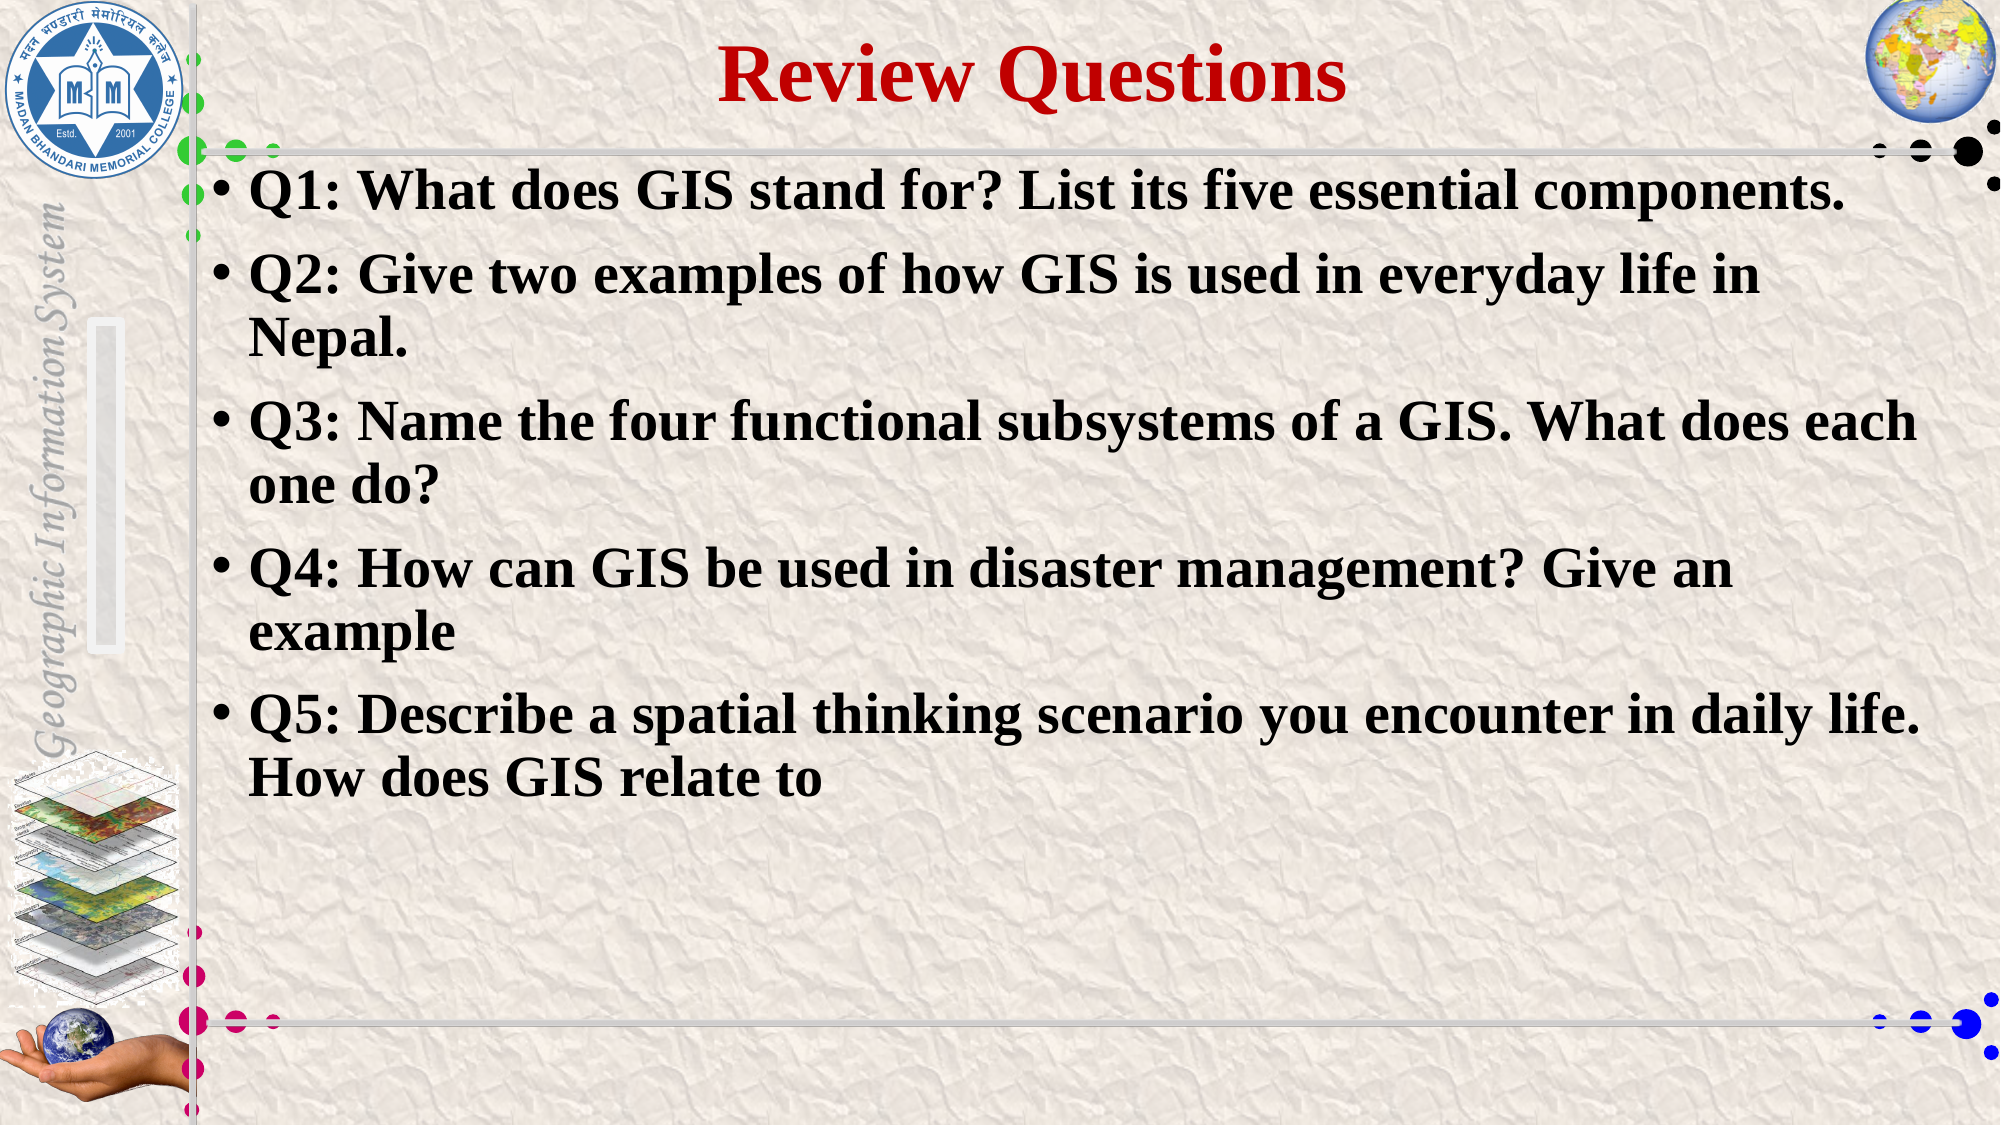

# Review Questions
Q1: What does GIS stand for? List its five essential components.
Q2: Give two examples of how GIS is used in everyday life in Nepal.
Q3: Name the four functional subsystems of a GIS. What does each one do?
Q4: How can GIS be used in disaster management? Give an example
Q5: Describe a spatial thinking scenario you encounter in daily life. How does GIS relate to